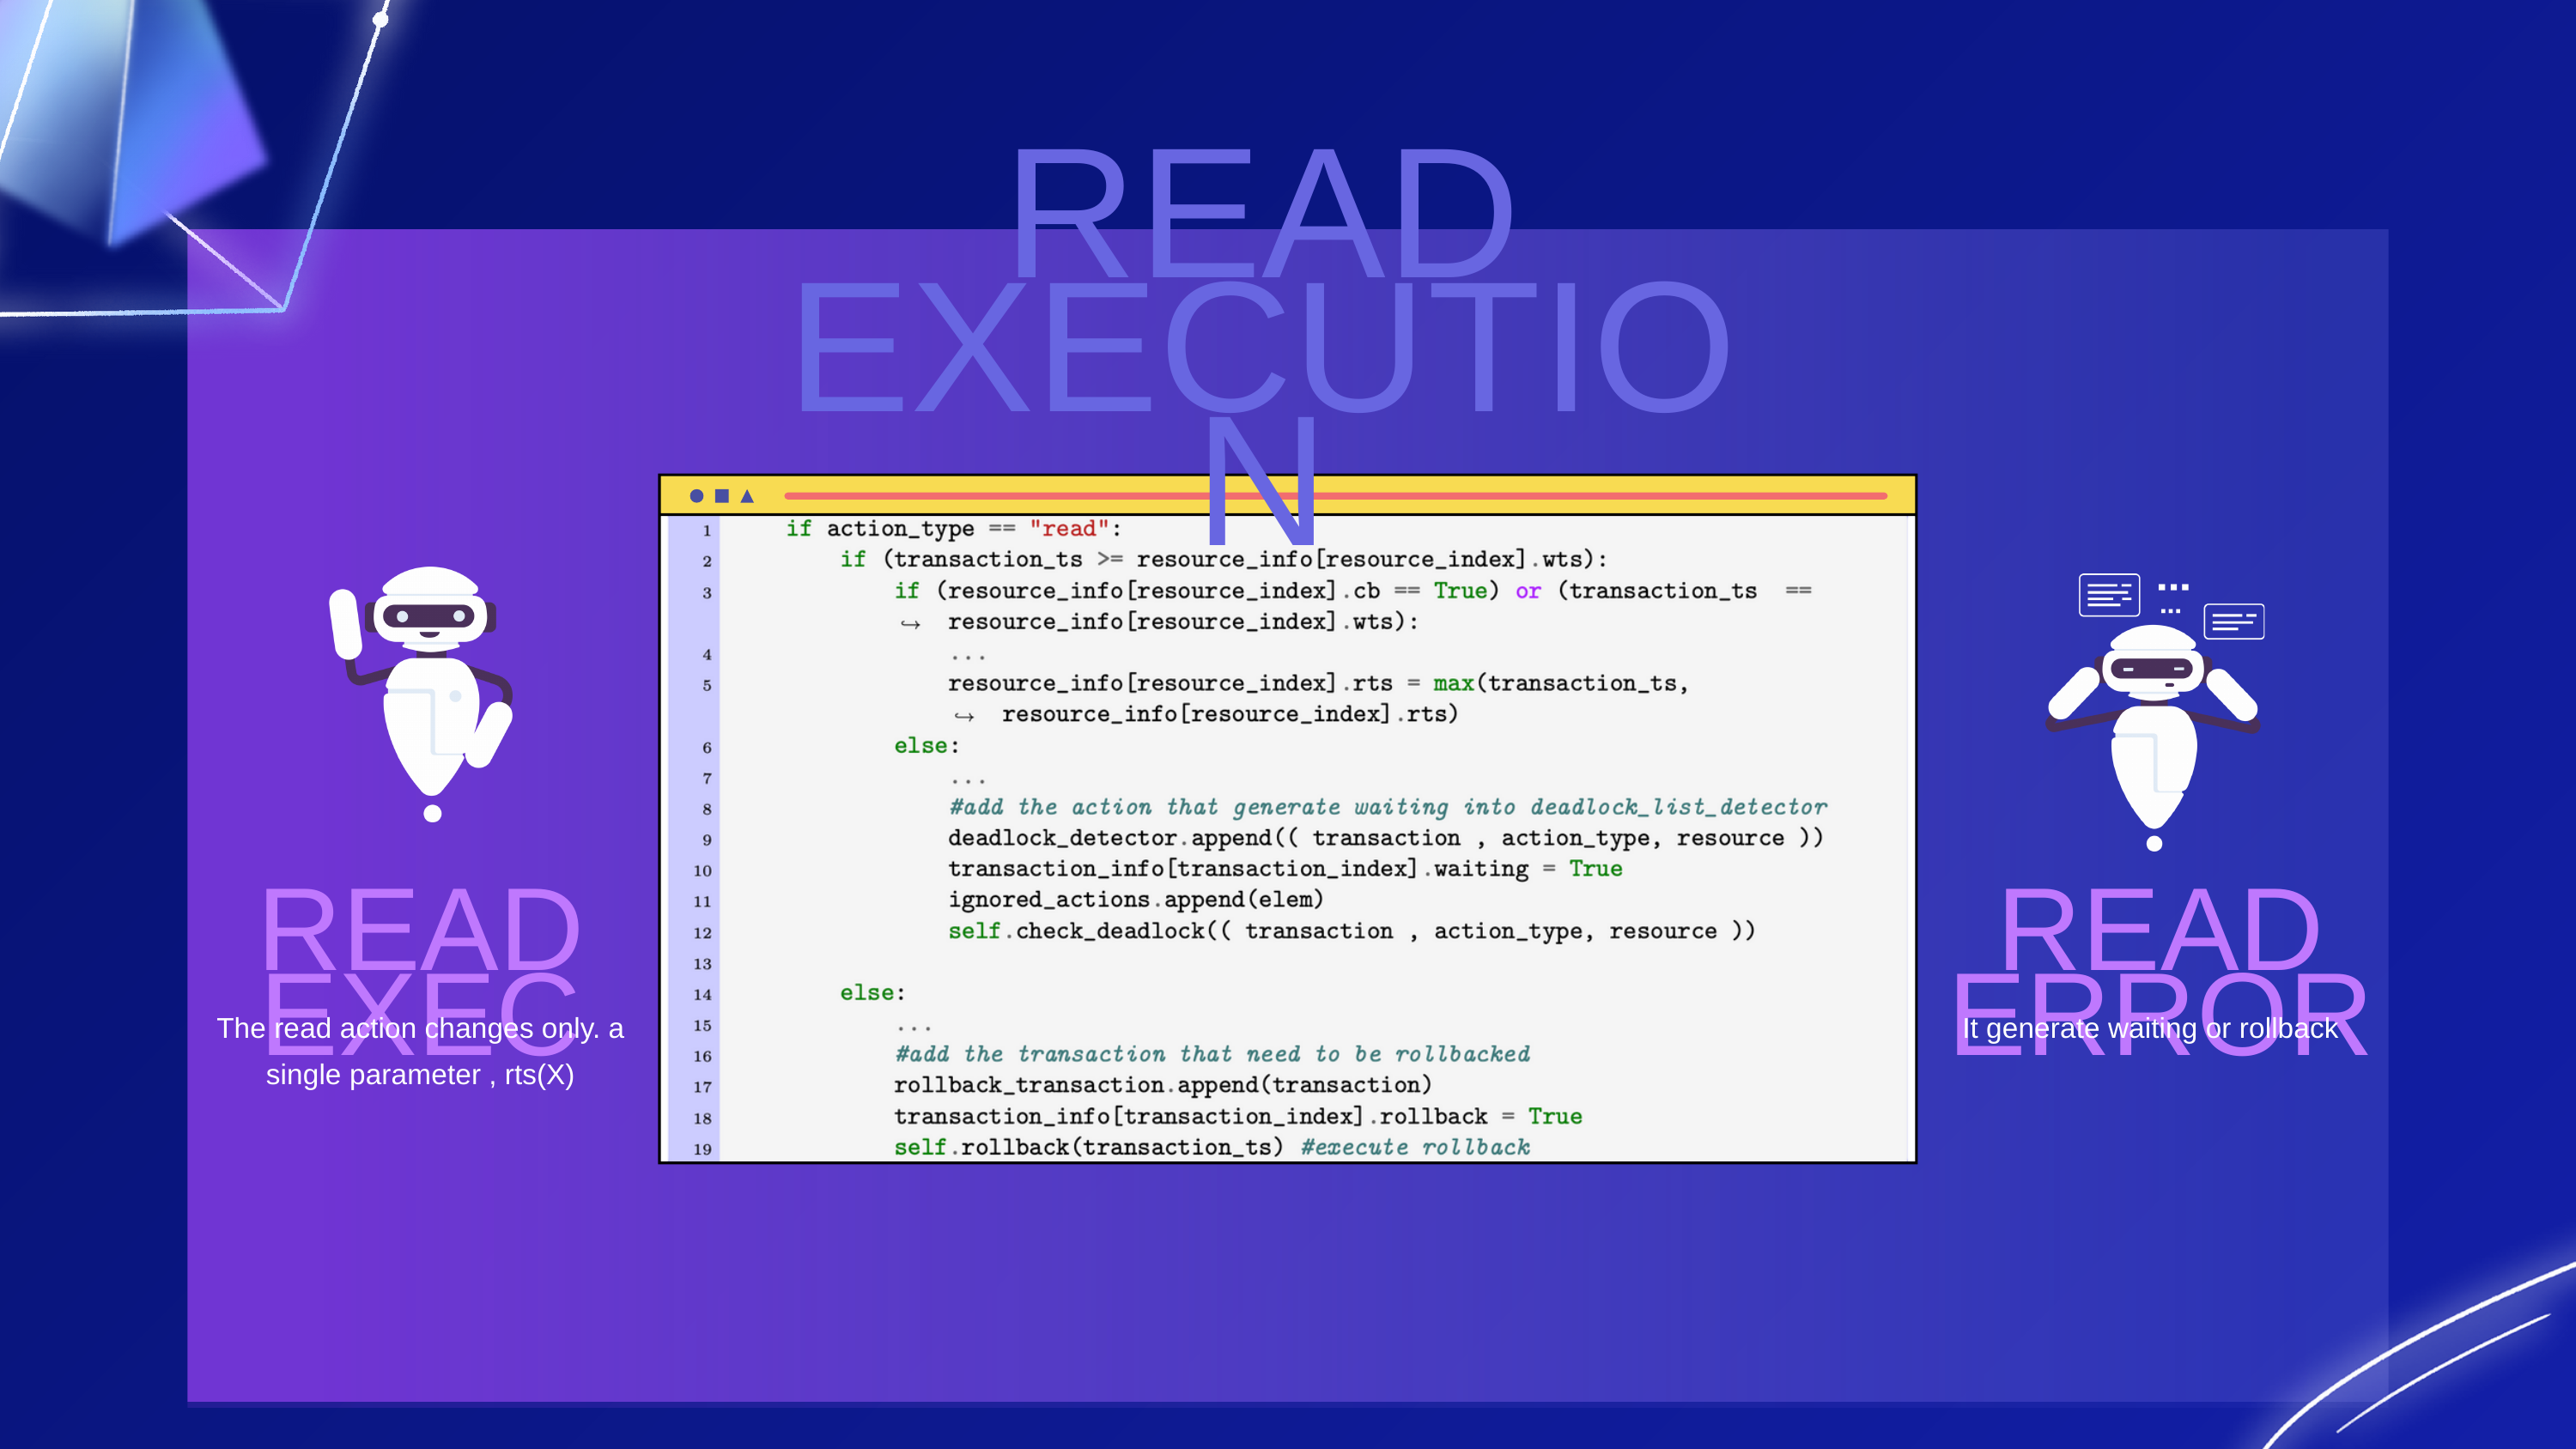

READ EXECUTION

READ EXEC
READ ERROR
The read action changes only. a single parameter , rts(X)
It generate waiting or rollback